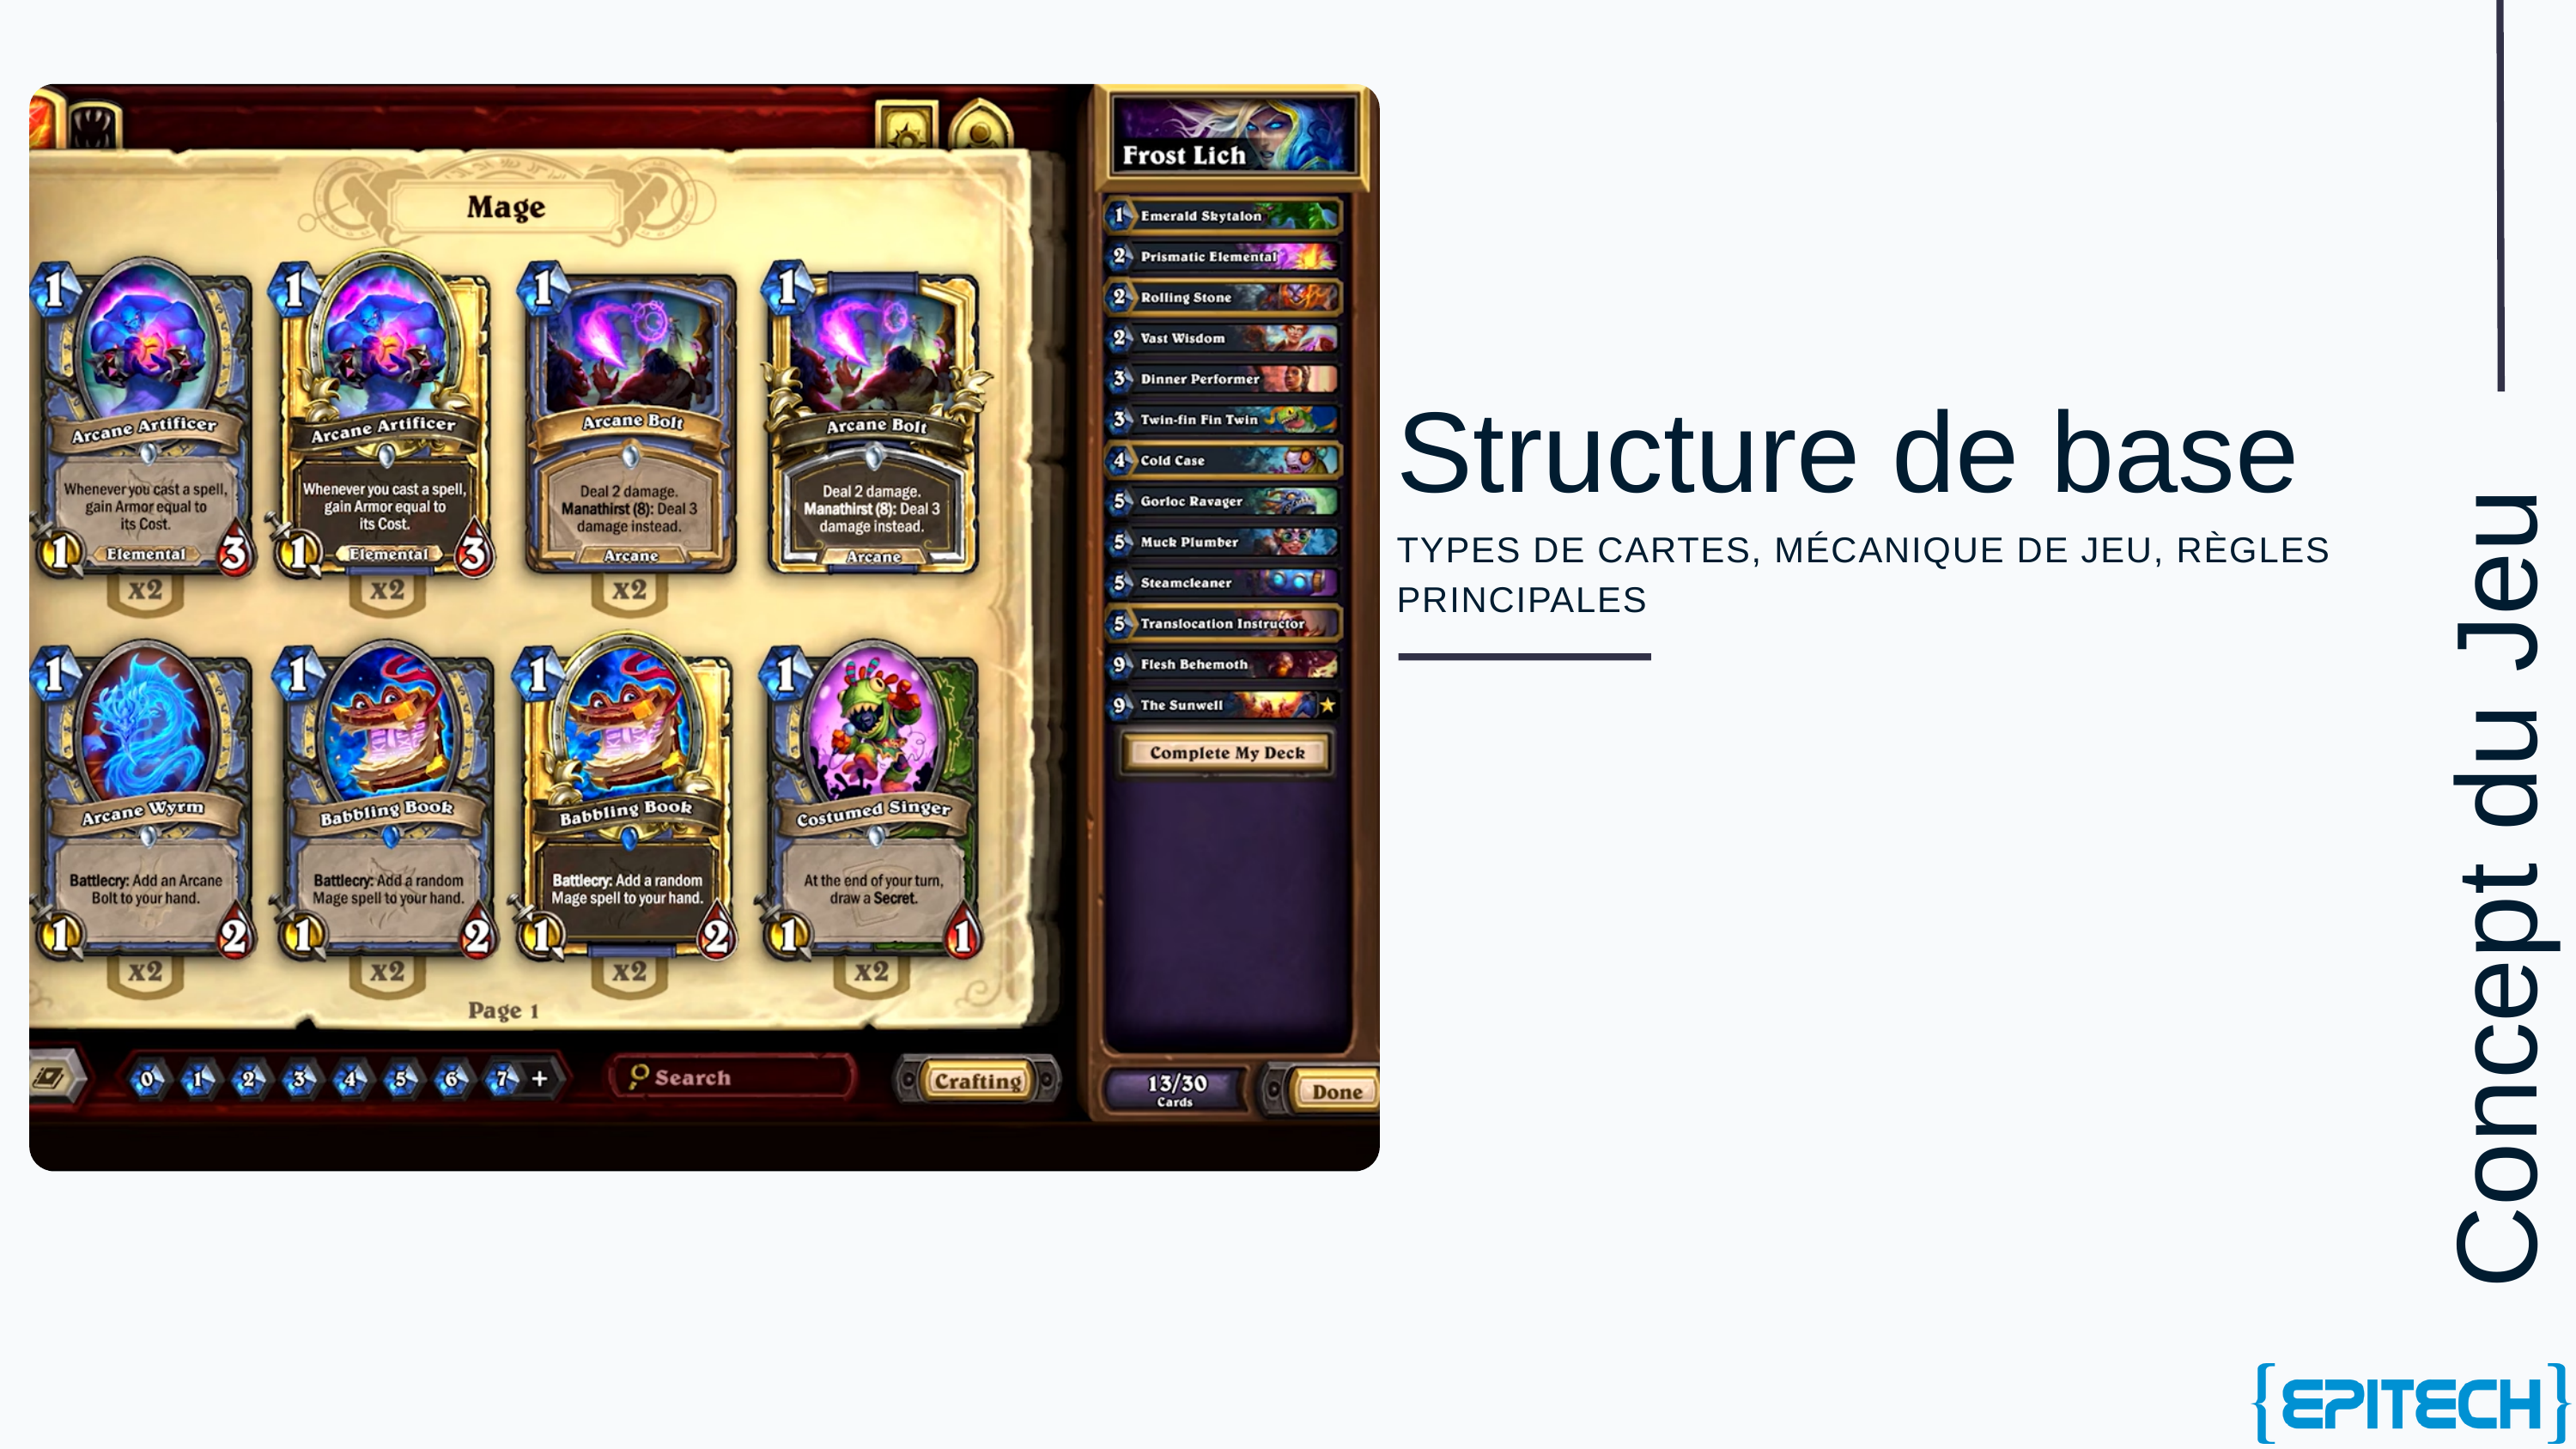

Concept du Jeu

Structure de base
TYPES DE CARTES, MÉCANIQUE DE JEU, RÈGLES PRINCIPALES